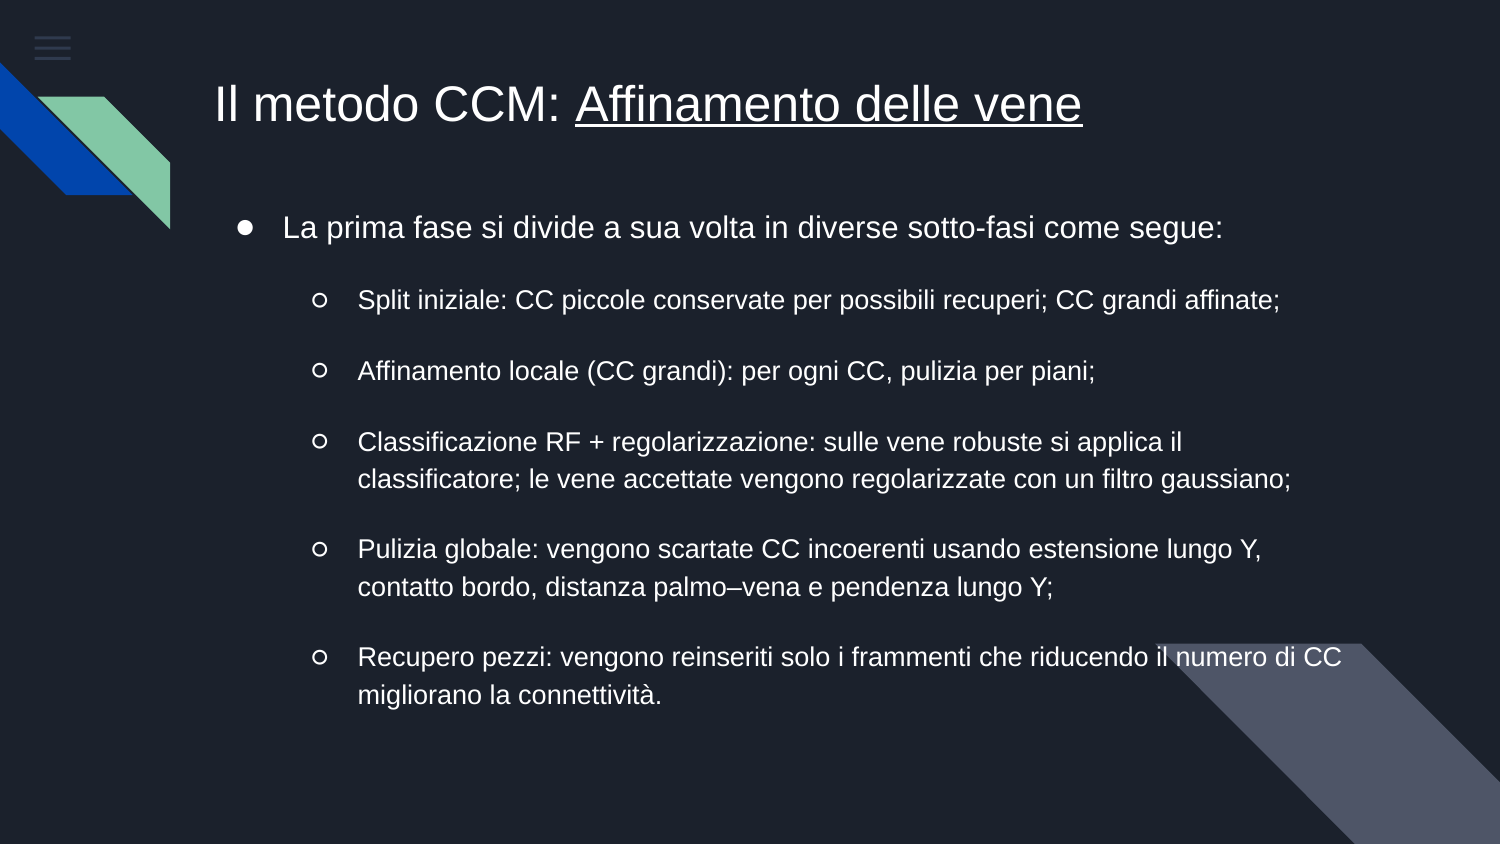

# Il metodo CCM: Affinamento delle vene
La prima fase si divide a sua volta in diverse sotto-fasi come segue:
Split iniziale: CC piccole conservate per possibili recuperi; CC grandi affinate;
Affinamento locale (CC grandi): per ogni CC, pulizia per piani;
Classificazione RF + regolarizzazione: sulle vene robuste si applica il classificatore; le vene accettate vengono regolarizzate con un filtro gaussiano;
Pulizia globale: vengono scartate CC incoerenti usando estensione lungo Y, contatto bordo, distanza palmo–vena e pendenza lungo Y;
Recupero pezzi: vengono reinseriti solo i frammenti che riducendo il numero di CC migliorano la connettività.